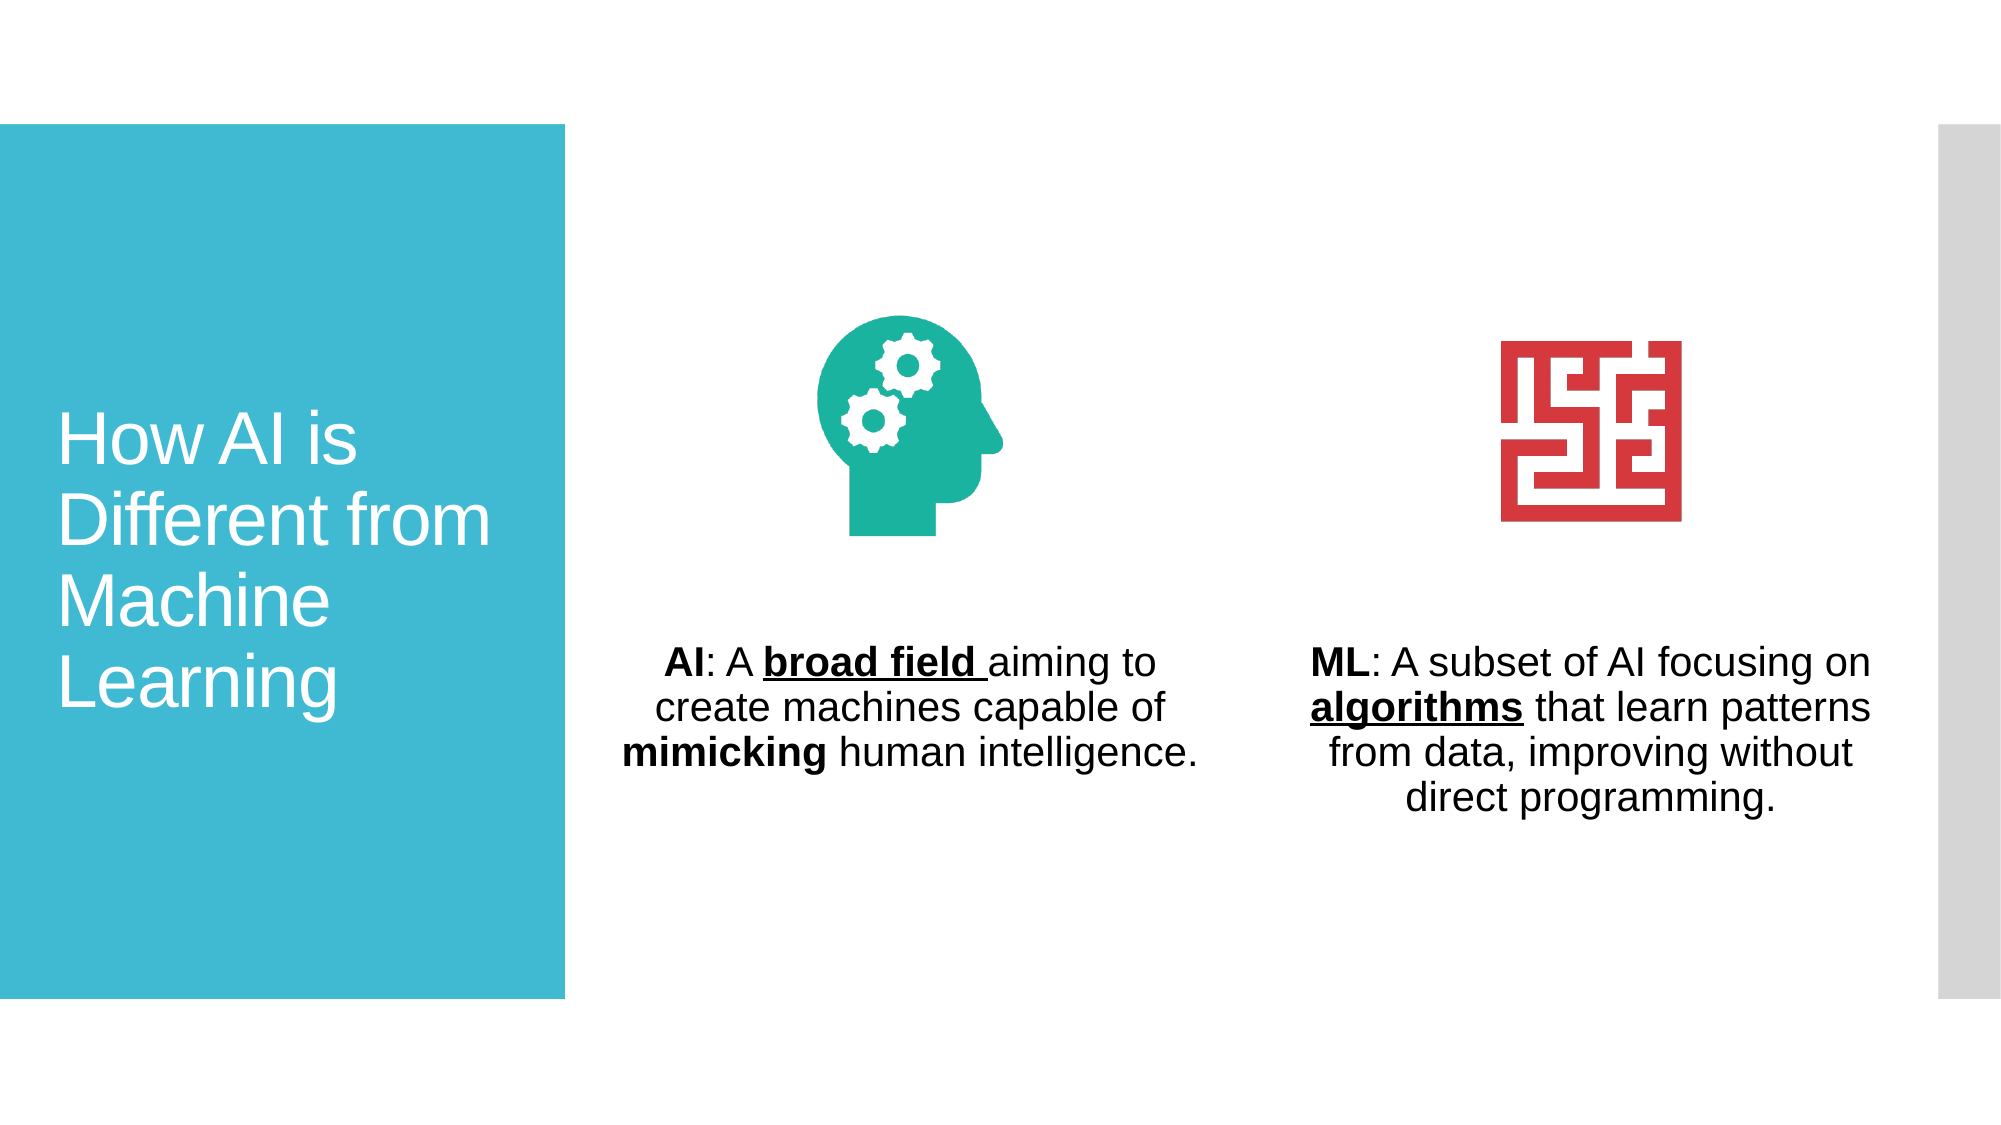

AI: A broad field aiming to create machines capable of mimicking human intelligence.
ML: A subset of AI focusing on algorithms that learn patterns from data, improving without direct programming.
# How AI is Different from Machine Learning